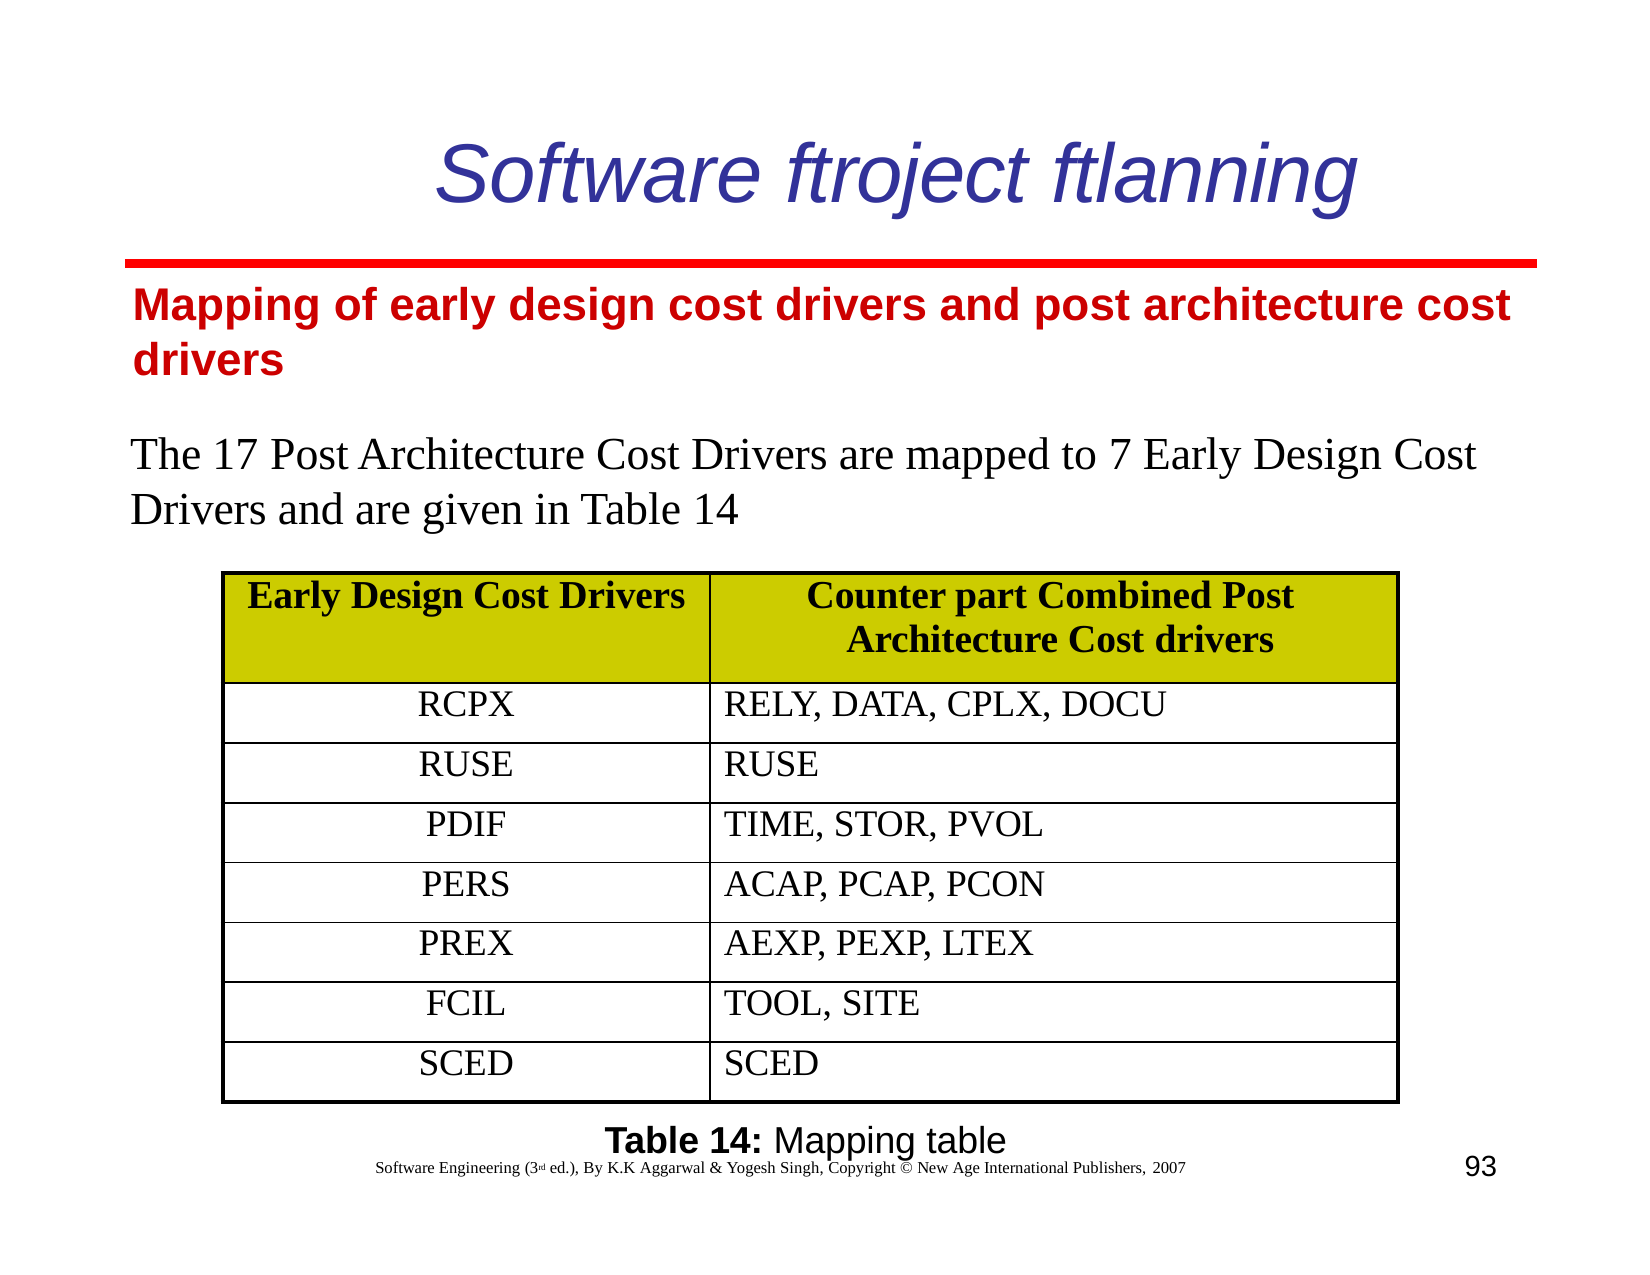

# Software ftroject ftlanning
Mapping of early design cost drivers and post architecture cost  drivers
The 17 Post Architecture Cost Drivers are mapped to 7 Early Design Cost  Drivers and are given in Table 14

| Early Design Cost Drivers | Counter part Combined Post Architecture Cost drivers |
| --- | --- |
| RCPX | RELY, DATA, CPLX, DOCU |
| RUSE | RUSE |
| PDIF | TIME, STOR, PVOL |
| PERS | ACAP, PCAP, PCON |
| PREX | AEXP, PEXP, LTEX |
| FCIL | TOOL, SITE |
| SCED | SCED |
93
Table 14: Mapping table
Software Engineering (3rd  ed.), By K.K Aggarwal & Yogesh Singh, Copyright © New Age International Publishers, 2007